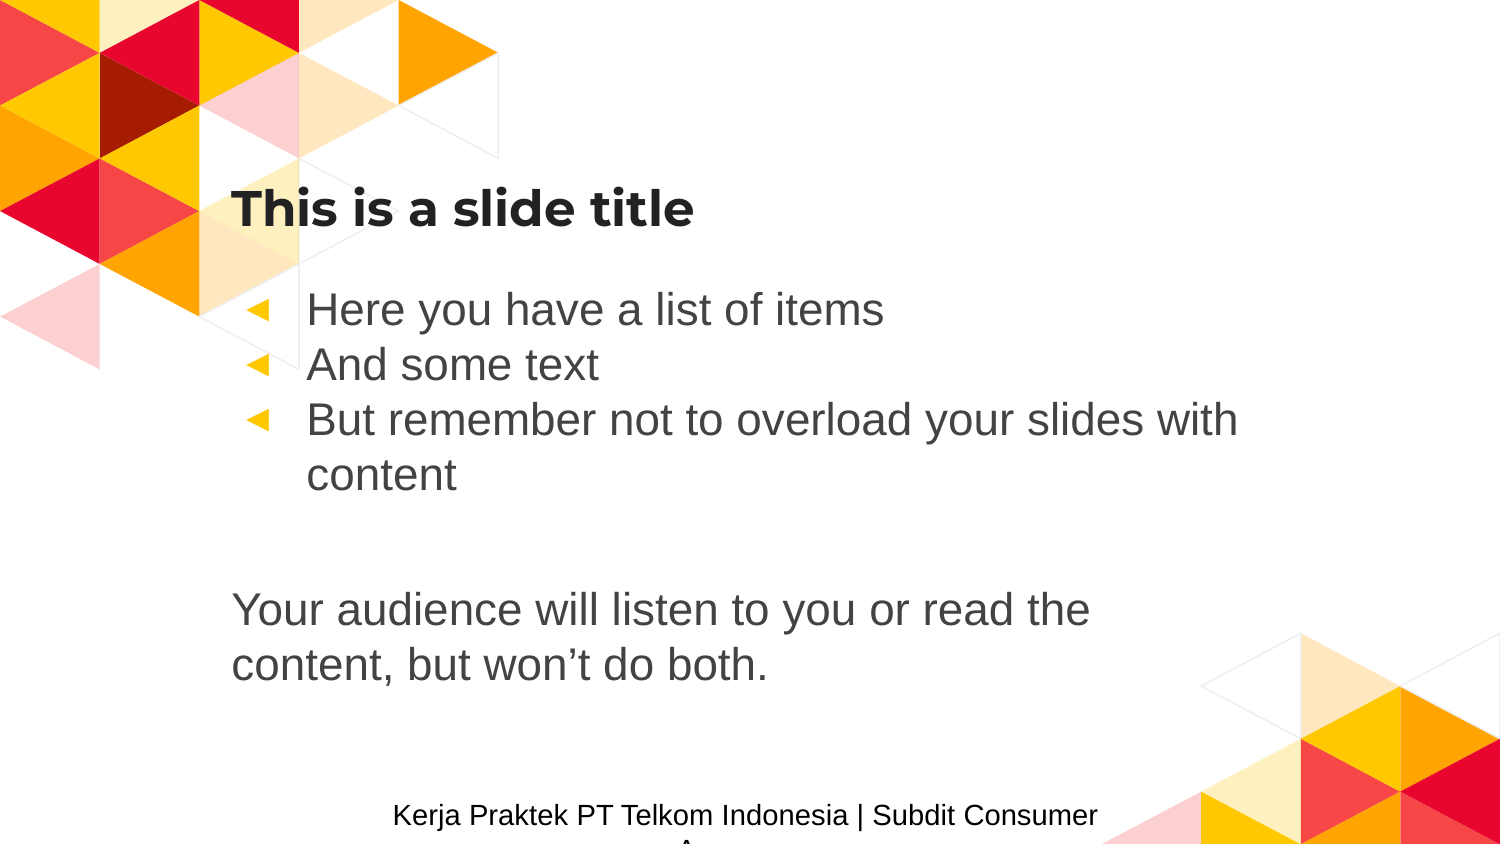

# This is a slide title
Here you have a list of items
And some text
But remember not to overload your slides with content

Your audience will listen to you or read the content, but won’t do both.
Kerja Praktek PT Telkom Indonesia | Subdit Consumer Assurance